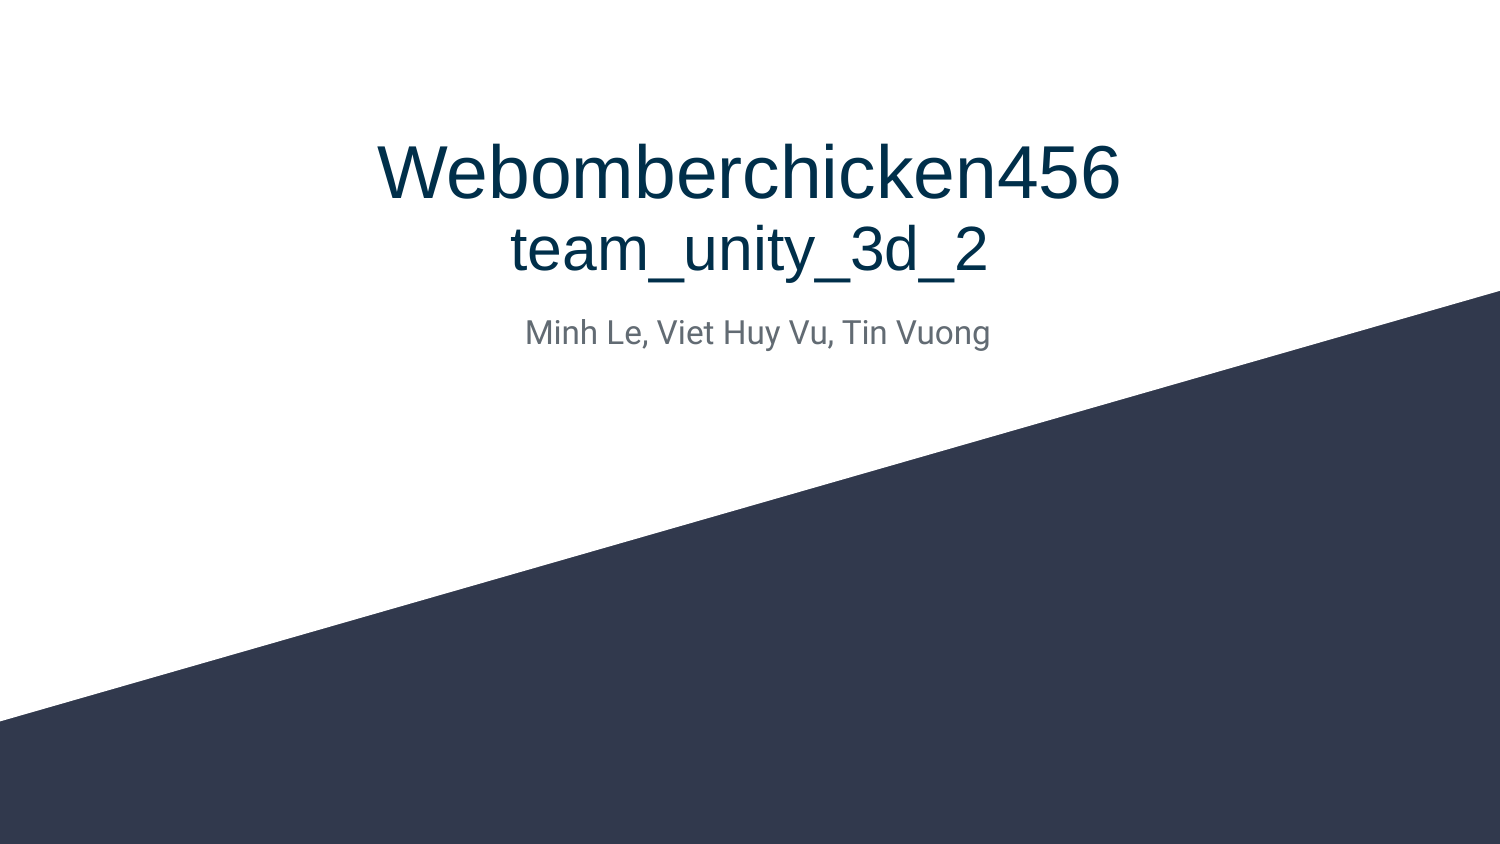

# Webomberchicken456
team_unity_3d_2
Minh Le, Viet Huy Vu, Tin Vuong